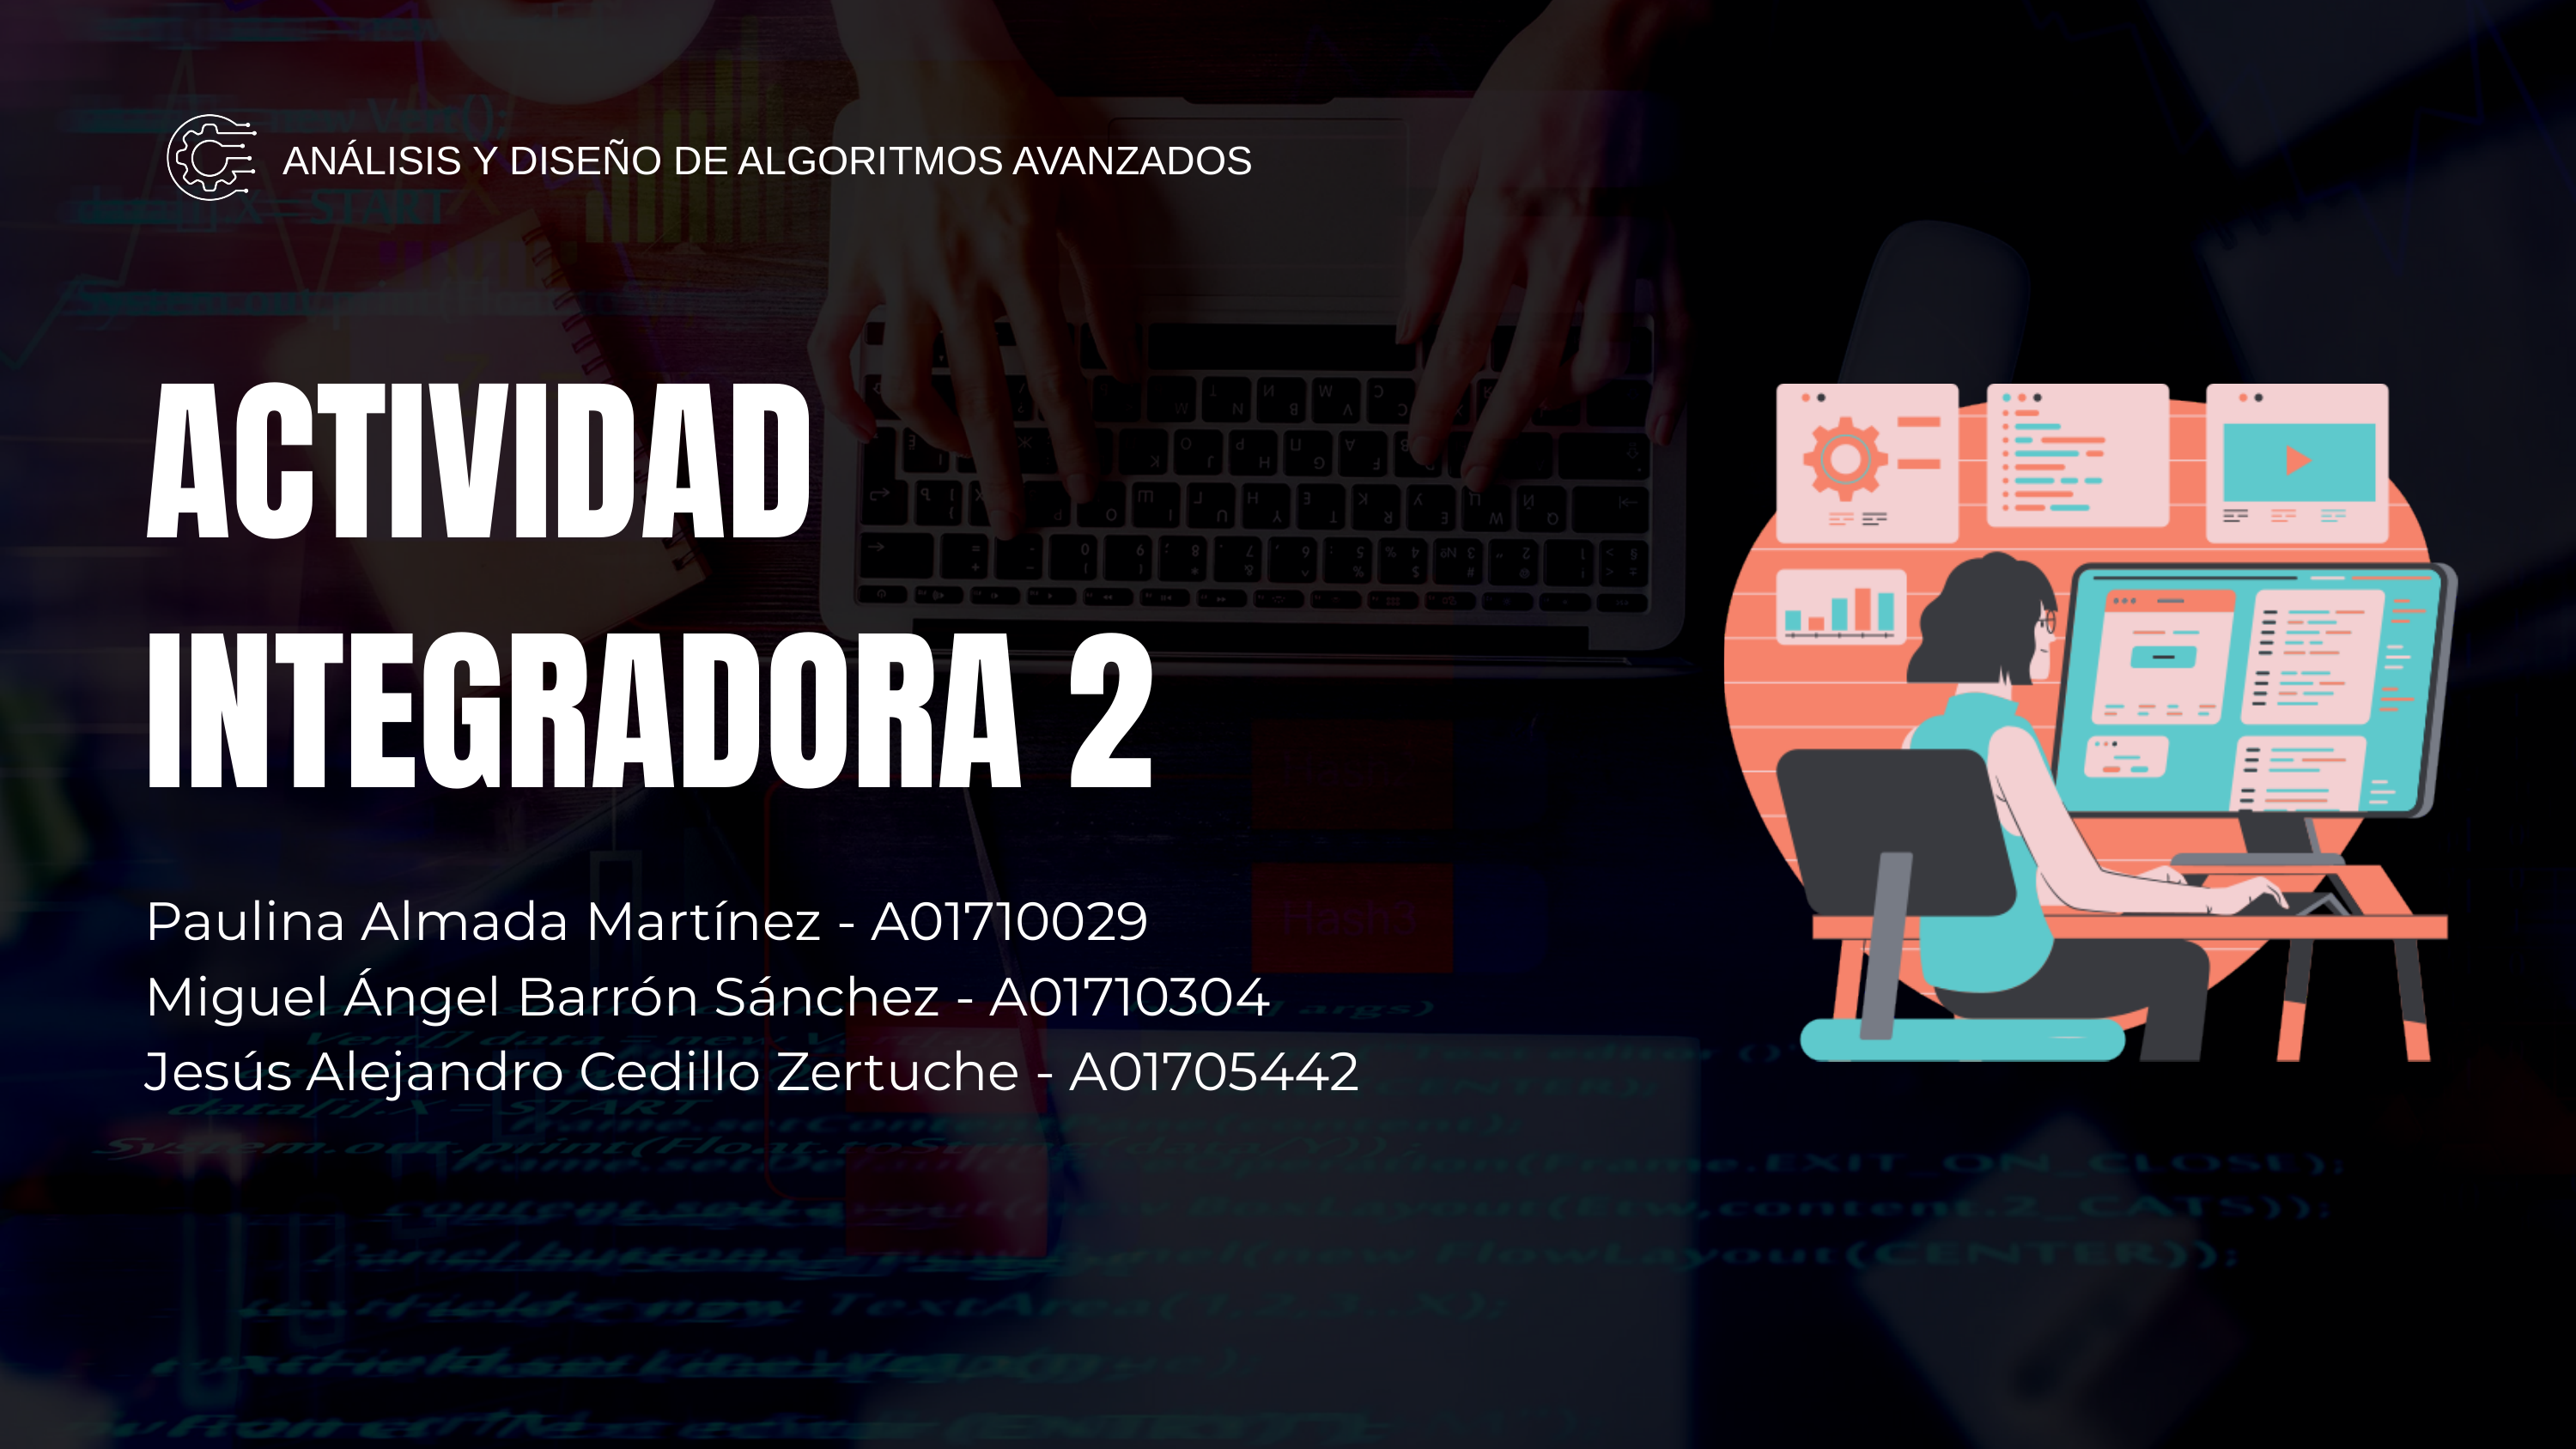

ANÁLISIS Y DISEÑO DE ALGORITMOS AVANZADOS
ACTIVIDAD INTEGRADORA 2

Paulina Almada Martínez - A01710029
Miguel Ángel Barrón Sánchez - A01710304
Jesús Alejandro Cedillo Zertuche - A01705442